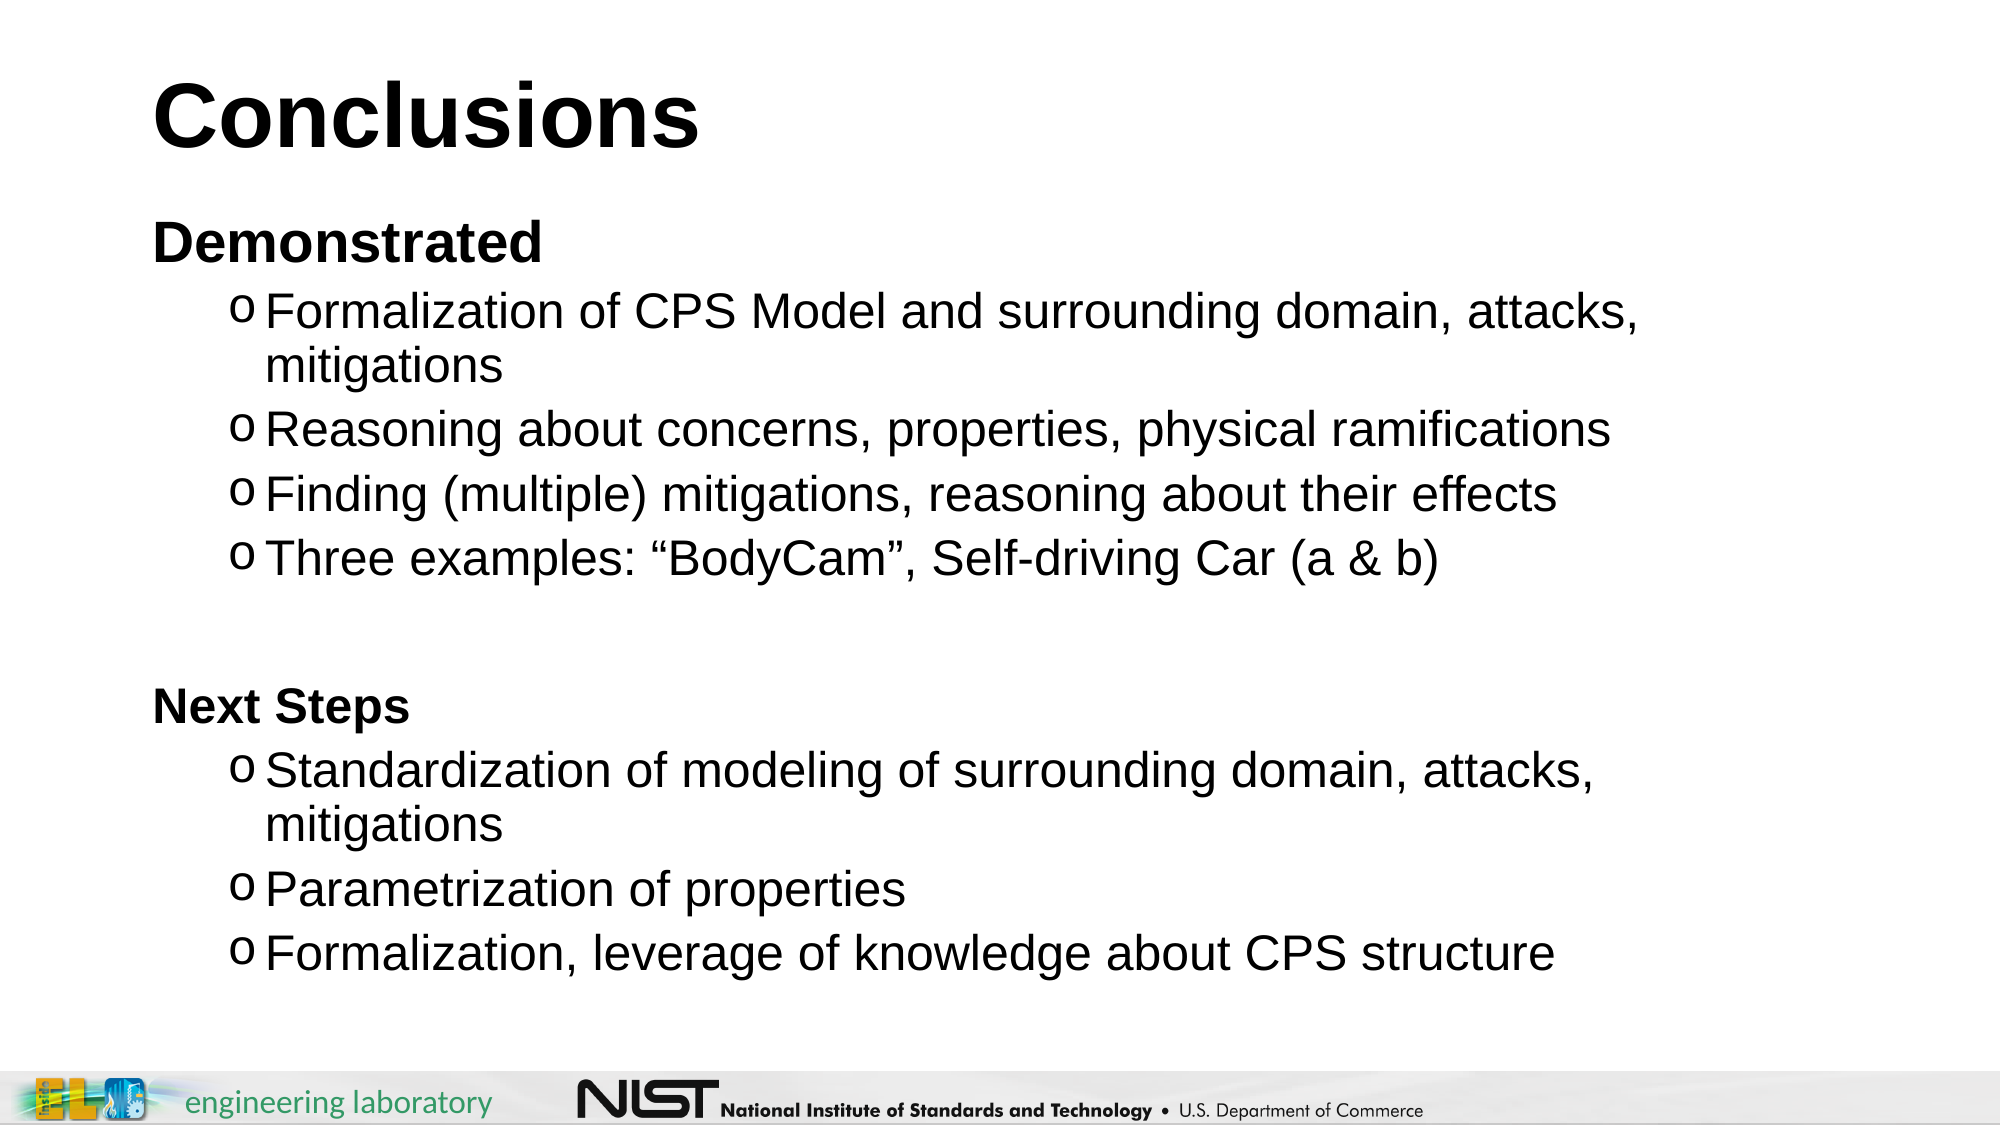

# Conclusions
Demonstrated
Formalization of CPS Model and surrounding domain, attacks, mitigations
Reasoning about concerns, properties, physical ramifications
Finding (multiple) mitigations, reasoning about their effects
Three examples: “BodyCam”, Self-driving Car (a & b)

Next Steps
Standardization of modeling of surrounding domain, attacks, mitigations
Parametrization of properties
Formalization, leverage of knowledge about CPS structure